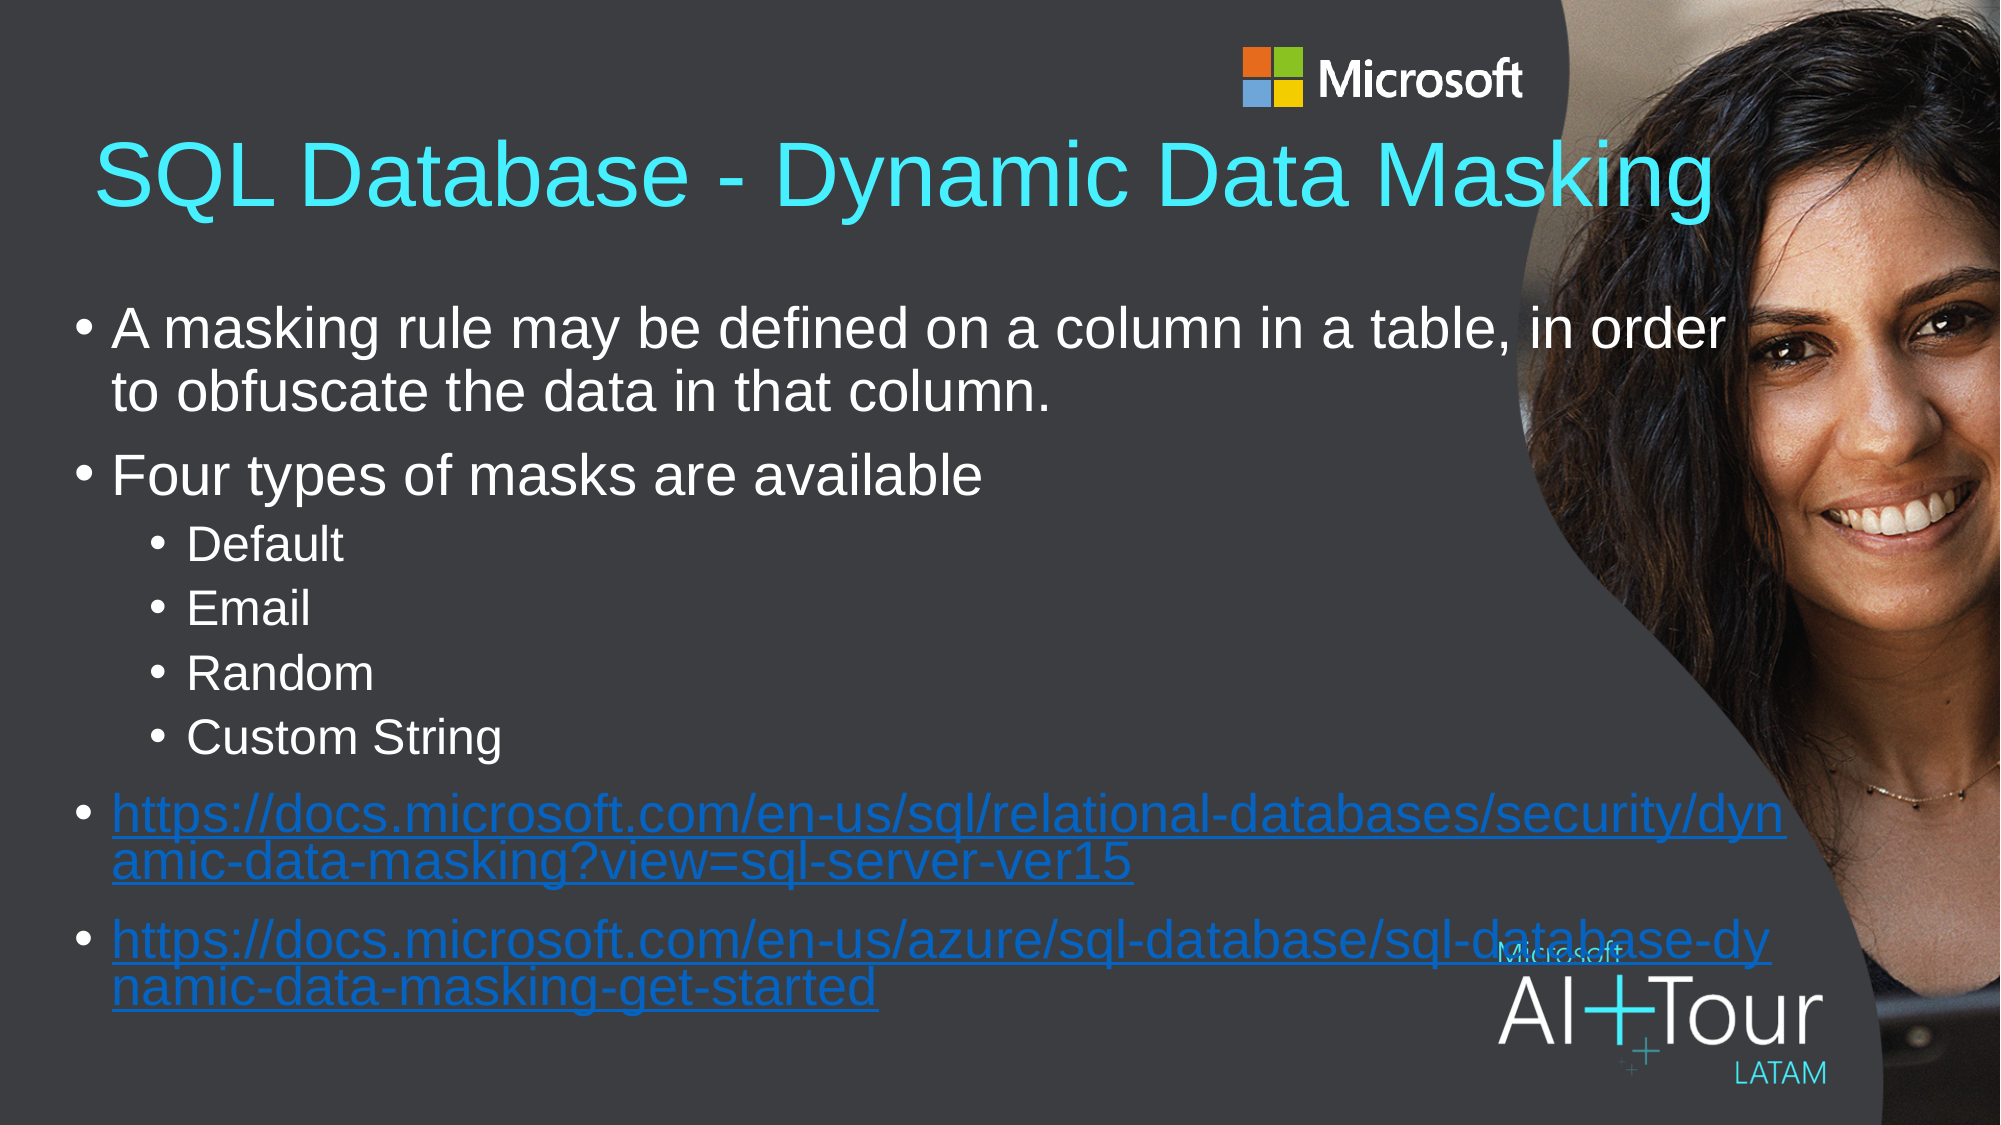

# SQL Database - Dynamic Data Masking
A masking rule may be defined on a column in a table, in order to obfuscate the data in that column.
Four types of masks are available
Default
Email
Random
Custom String
https://docs.microsoft.com/en-us/sql/relational-databases/security/dynamic-data-masking?view=sql-server-ver15
https://docs.microsoft.com/en-us/azure/sql-database/sql-database-dynamic-data-masking-get-started